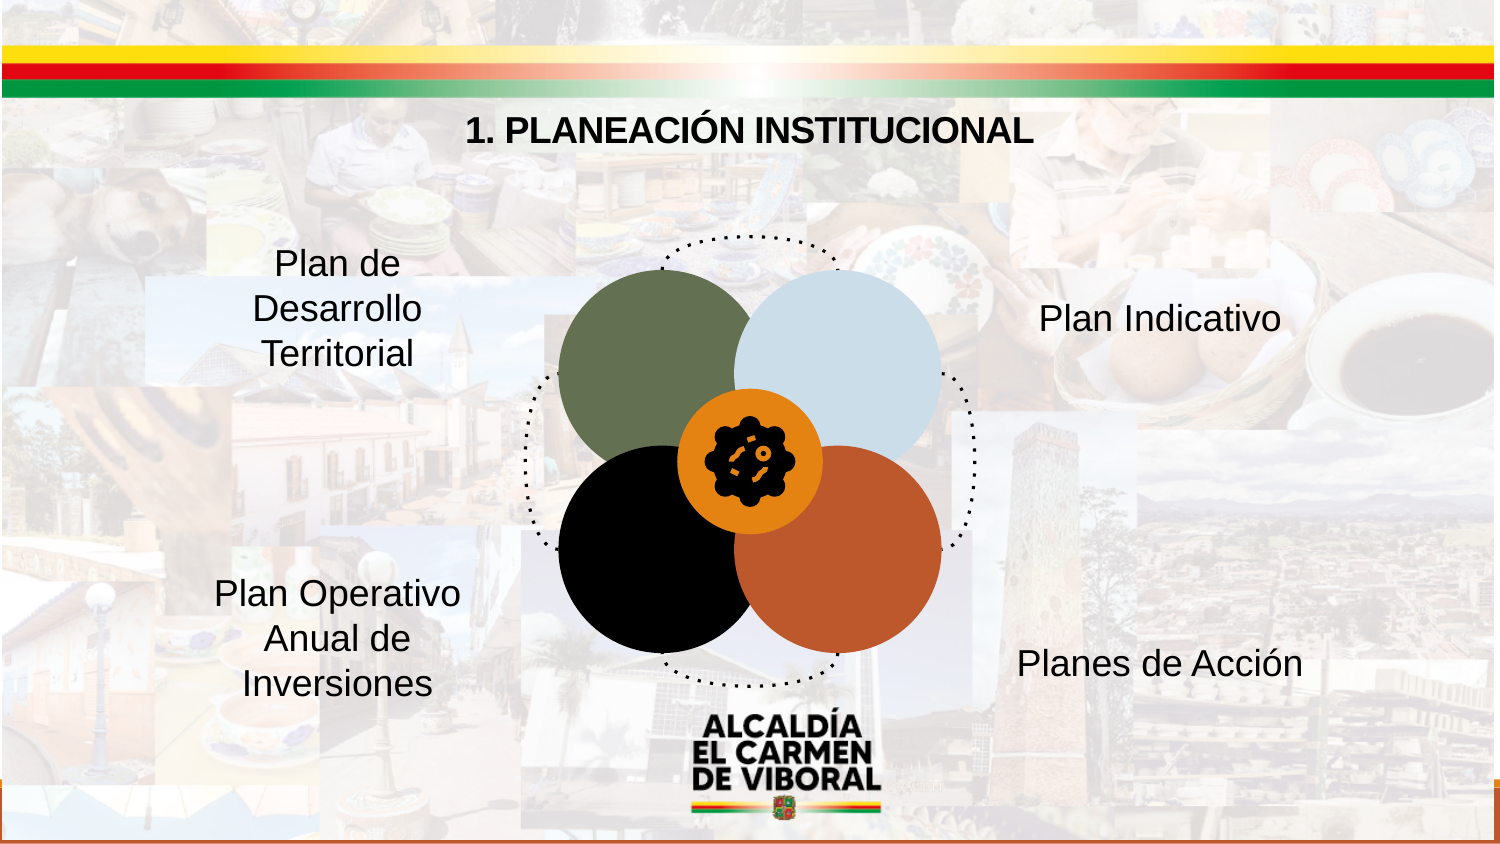

# 1. PLANEACIÓN INSTITUCIONAL
Plan Indicativo

Plan de Desarrollo Territorial

Planes de Acción
Plan Operativo Anual de Inversiones